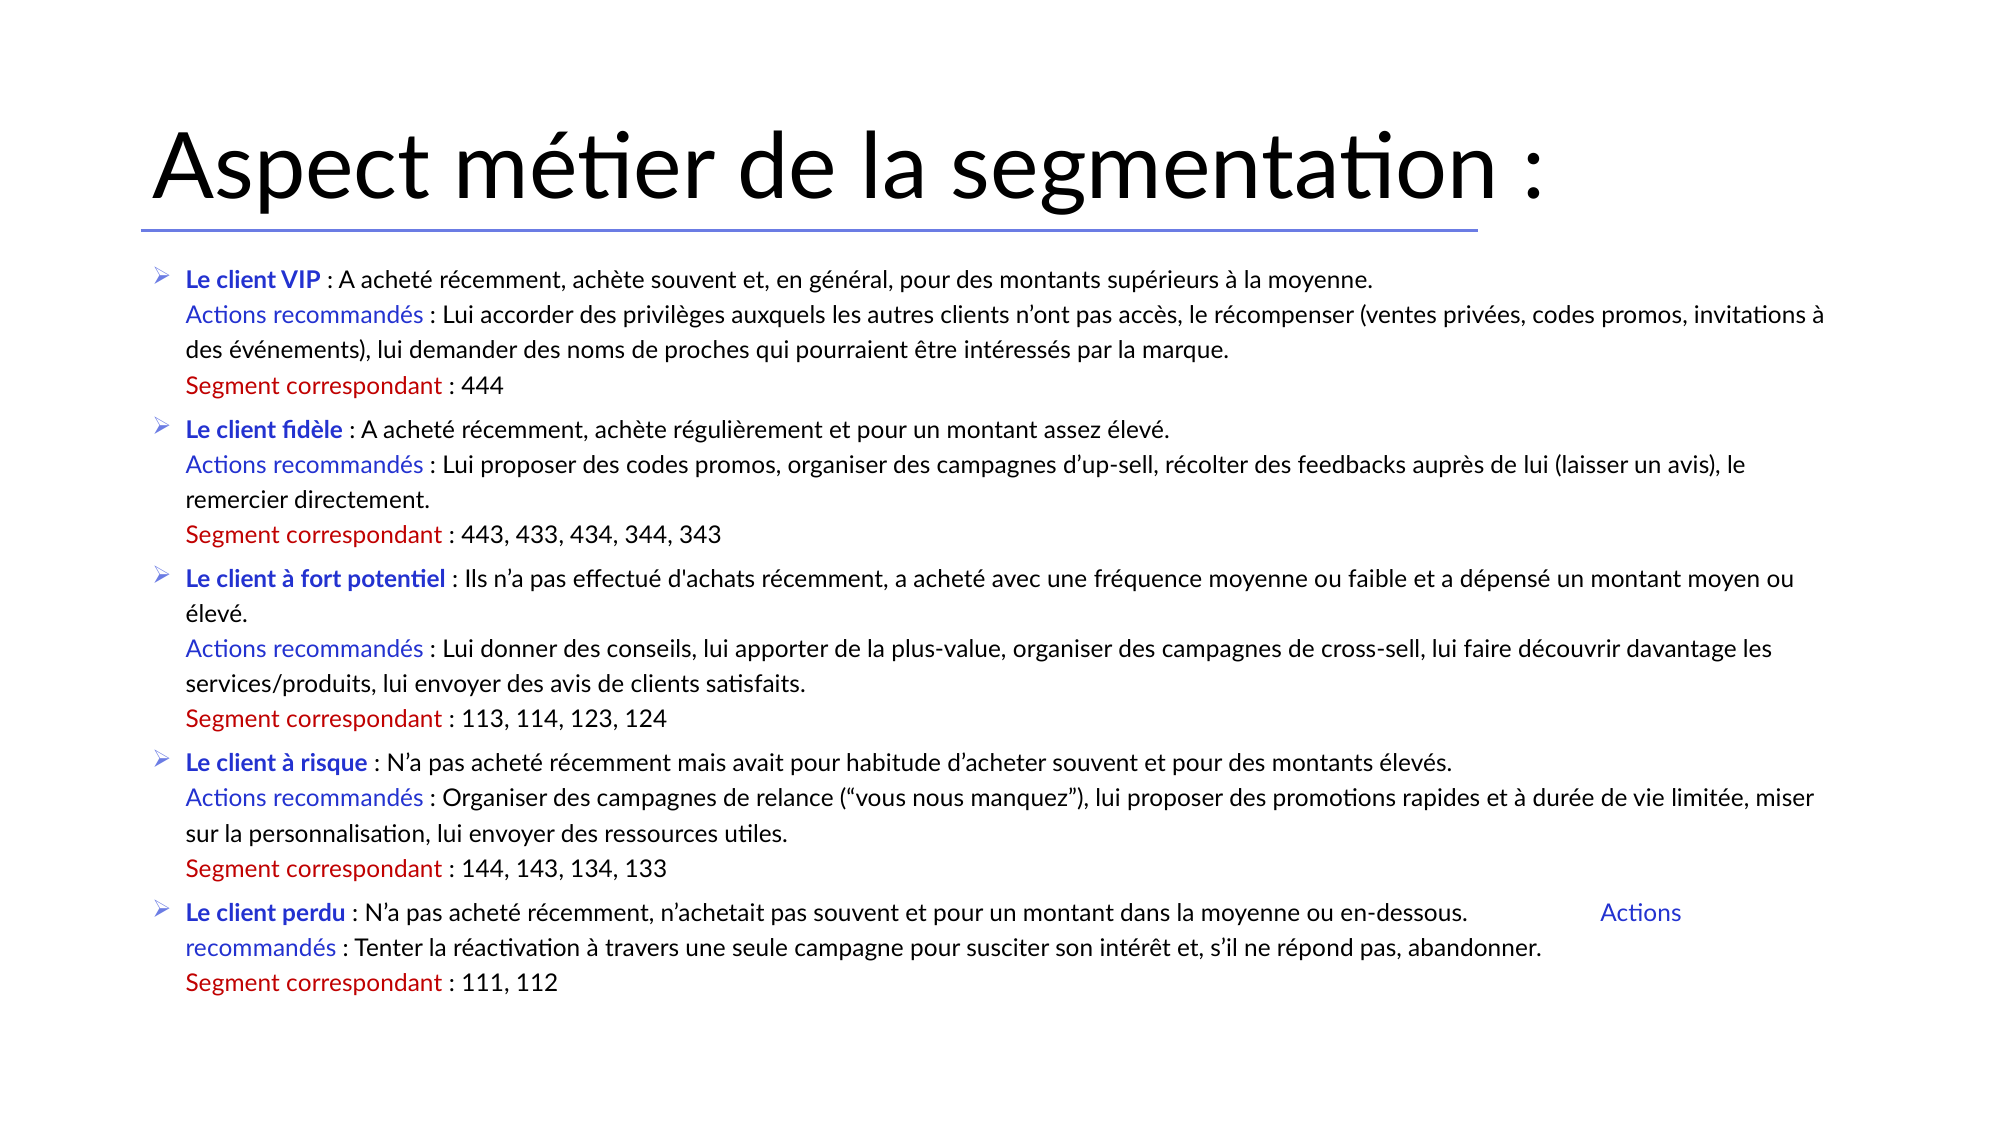

# Aspect métier de la segmentation :
Le client VIP : A acheté récemment, achète souvent et, en général, pour des montants supérieurs à la moyenne.
Actions recommandés : Lui accorder des privilèges auxquels les autres clients n’ont pas accès, le récompenser (ventes privées, codes promos, invitations à des événements), lui demander des noms de proches qui pourraient être intéressés par la marque.
Segment correspondant : 444
Le client fidèle : A acheté récemment, achète régulièrement et pour un montant assez élevé.
Actions recommandés : Lui proposer des codes promos, organiser des campagnes d’up-sell, récolter des feedbacks auprès de lui (laisser un avis), le remercier directement.
Segment correspondant : 443, 433, 434, 344, 343
Le client à fort potentiel : Ils n’a pas effectué d'achats récemment, a acheté avec une fréquence moyenne ou faible et a dépensé un montant moyen ou élevé.
Actions recommandés : Lui donner des conseils, lui apporter de la plus-value, organiser des campagnes de cross-sell, lui faire découvrir davantage les services/produits, lui envoyer des avis de clients satisfaits.
Segment correspondant : 113, 114, 123, 124
Le client à risque : N’a pas acheté récemment mais avait pour habitude d’acheter souvent et pour des montants élevés.
Actions recommandés : Organiser des campagnes de relance (“vous nous manquez”), lui proposer des promotions rapides et à durée de vie limitée, miser sur la personnalisation, lui envoyer des ressources utiles.
Segment correspondant : 144, 143, 134, 133
Le client perdu : N’a pas acheté récemment, n’achetait pas souvent et pour un montant dans la moyenne ou en-dessous.                     Actions recommandés : Tenter la réactivation à travers une seule campagne pour susciter son intérêt et, s’il ne répond pas, abandonner.
Segment correspondant : 111, 112